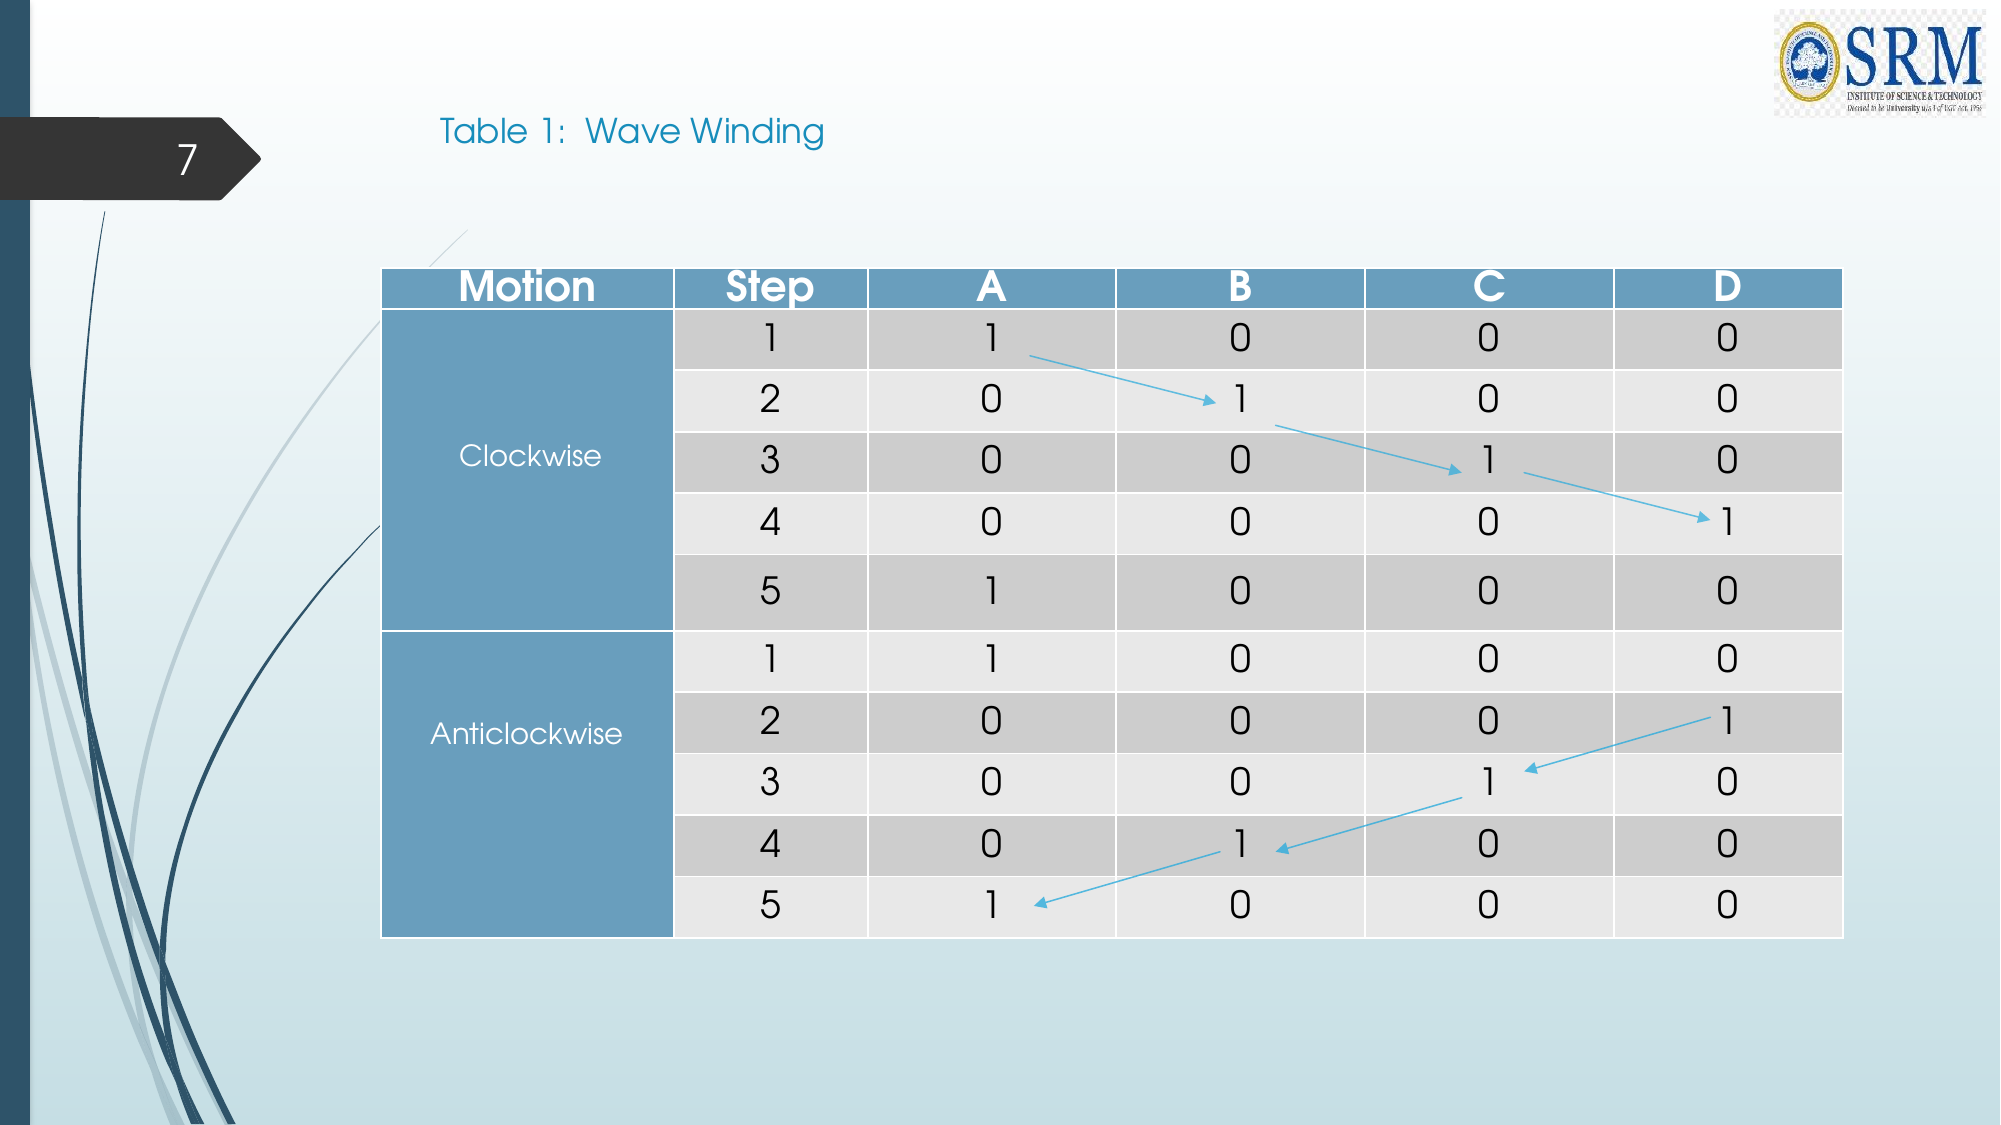

# Table 1:  Wave Winding
7
| Motion | Step | A | B | C | D |
| --- | --- | --- | --- | --- | --- |
| Clockwise | 1 | 1 | 0 | 0 | 0 |
|  | 2 | 0 | 1 | 0 | 0 |
|  | 3 | 0 | 0 | 1 | 0 |
|  | 4 | 0 | 0 | 0 | 1 |
|  | 5 | 1 | 0 | 0 | 0 |
| Anticlockwise | 1 | 1 | 0 | 0 | 0 |
|  | 2 | 0 | 0 | 0 | 1 |
|  | 3 | 0 | 0 | 1 | 0 |
|  | 4 | 0 | 1 | 0 | 0 |
|  | 5 | 1 | 0 | 0 | 0 |